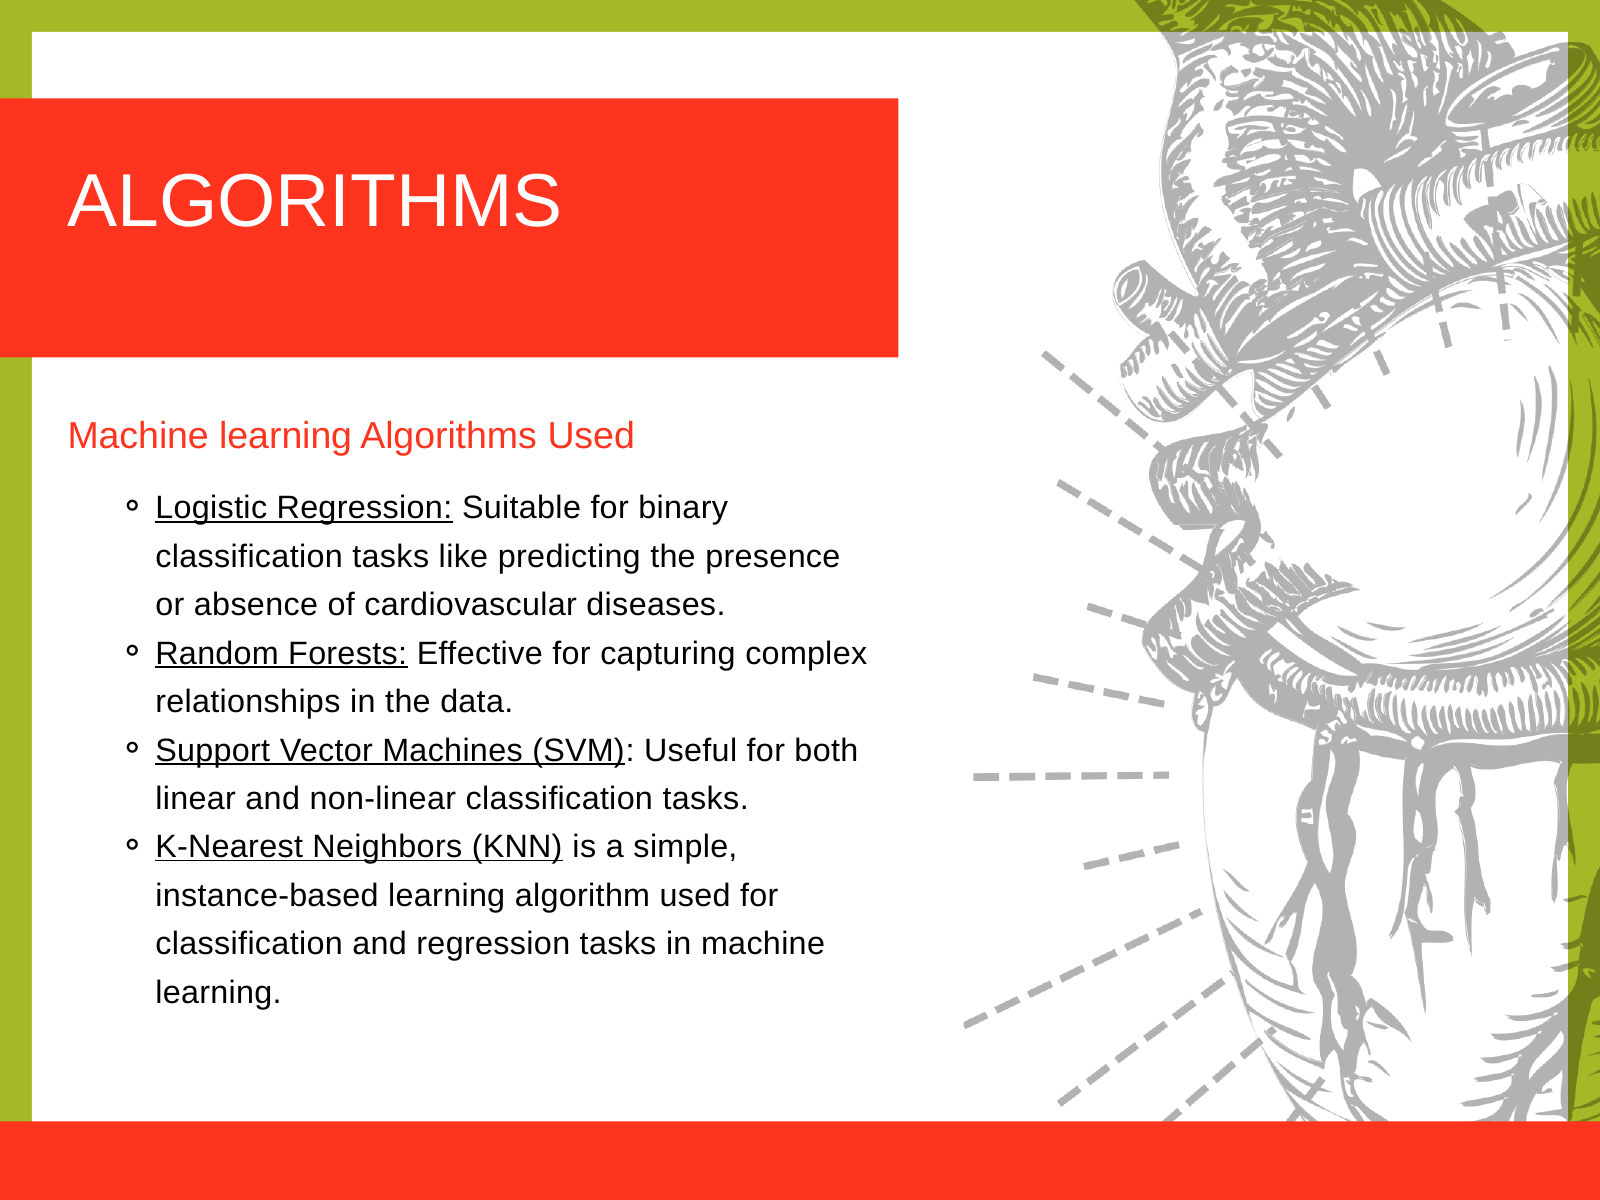

ALGORITHMS
Machine learning Algorithms Used
Logistic Regression: Suitable for binary classification tasks like predicting the presence or absence of cardiovascular diseases.
Random Forests: Effective for capturing complex relationships in the data.
Support Vector Machines (SVM): Useful for both linear and non-linear classification tasks.
K-Nearest Neighbors (KNN) is a simple, instance-based learning algorithm used for classification and regression tasks in machine learning.